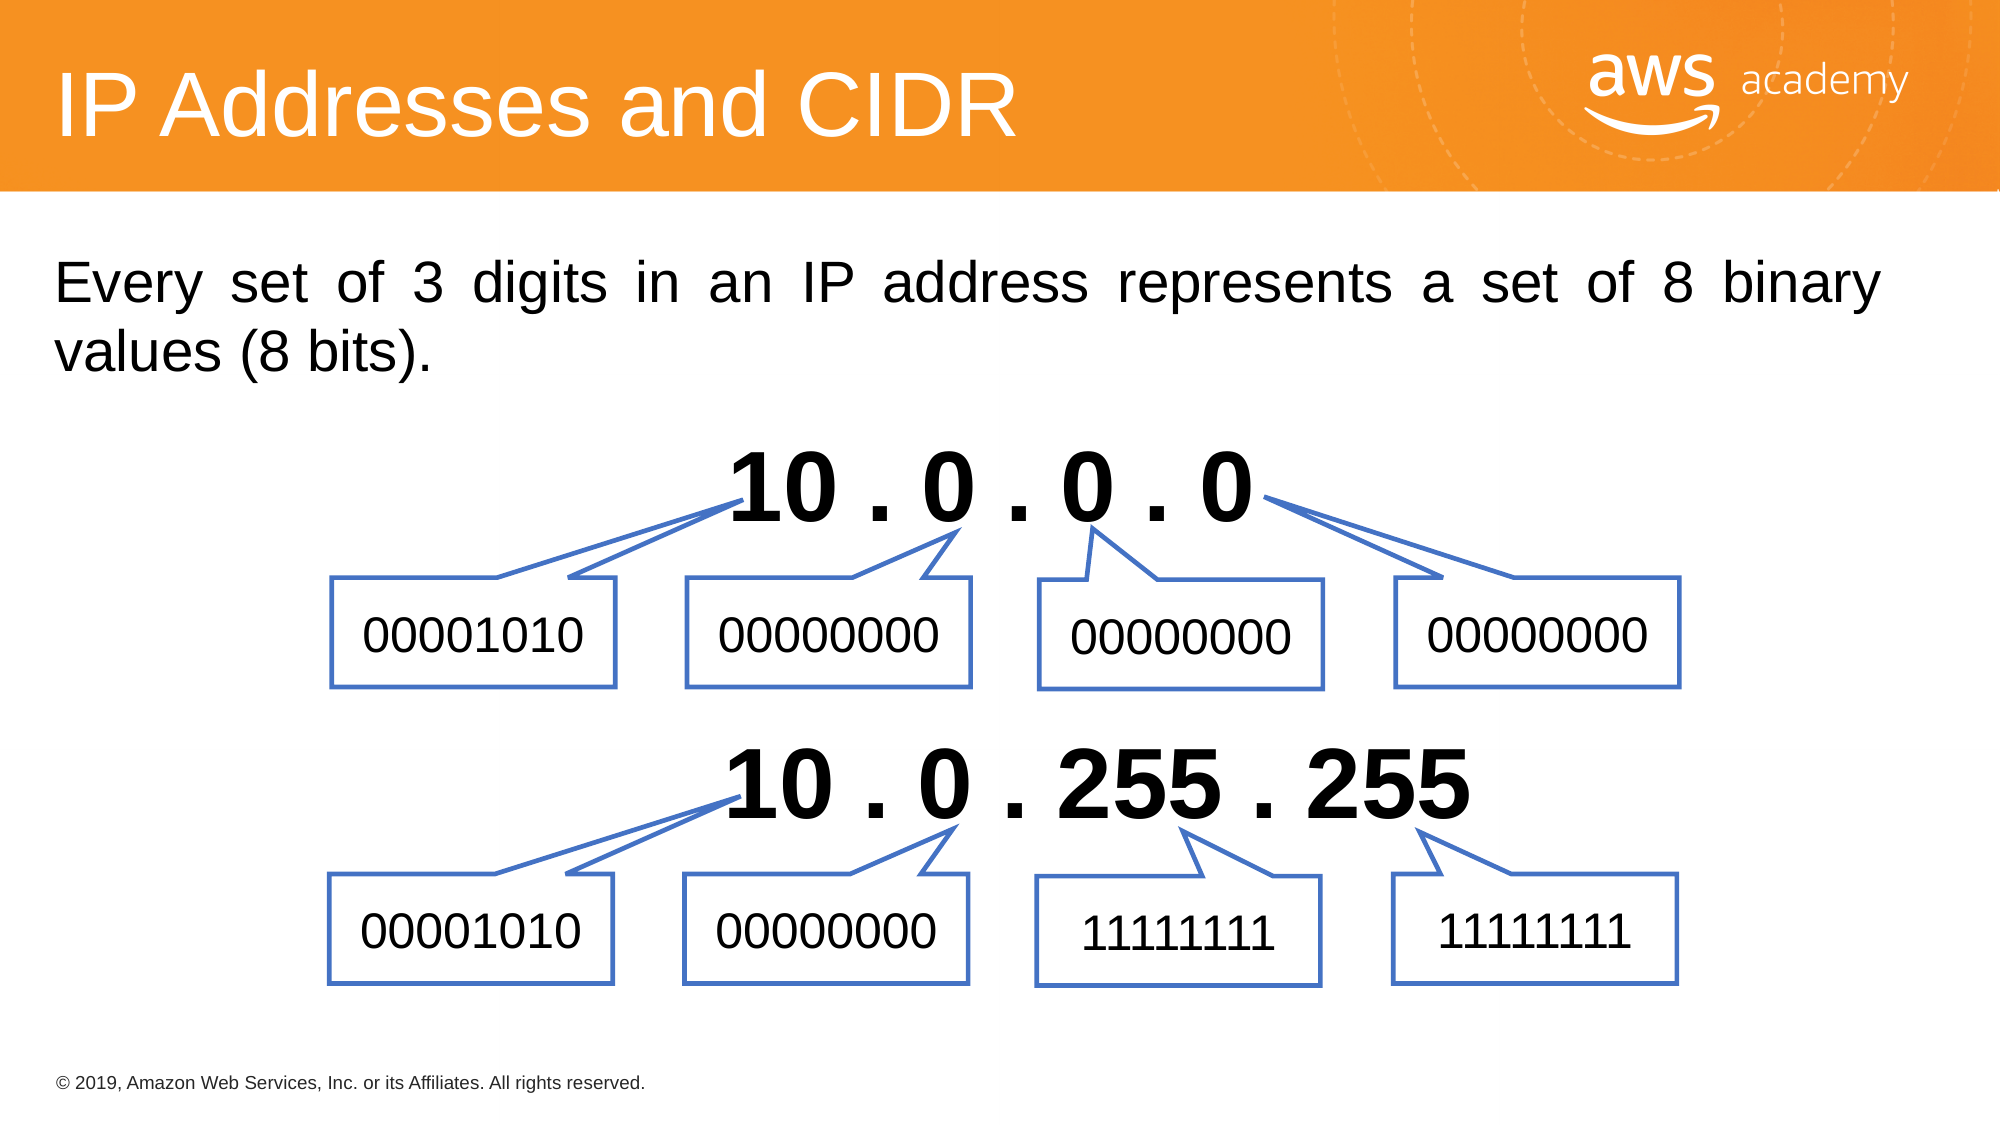

# IP Addresses and CIDR
Every set of 3 digits in an IP address represents a set of 8 binary values (8 bits).
10 . 0 . 0 . 0
00001010
00000000
00000000
00000000
10 . 0 . 255 . 255
00001010
00000000
11111111
11111111